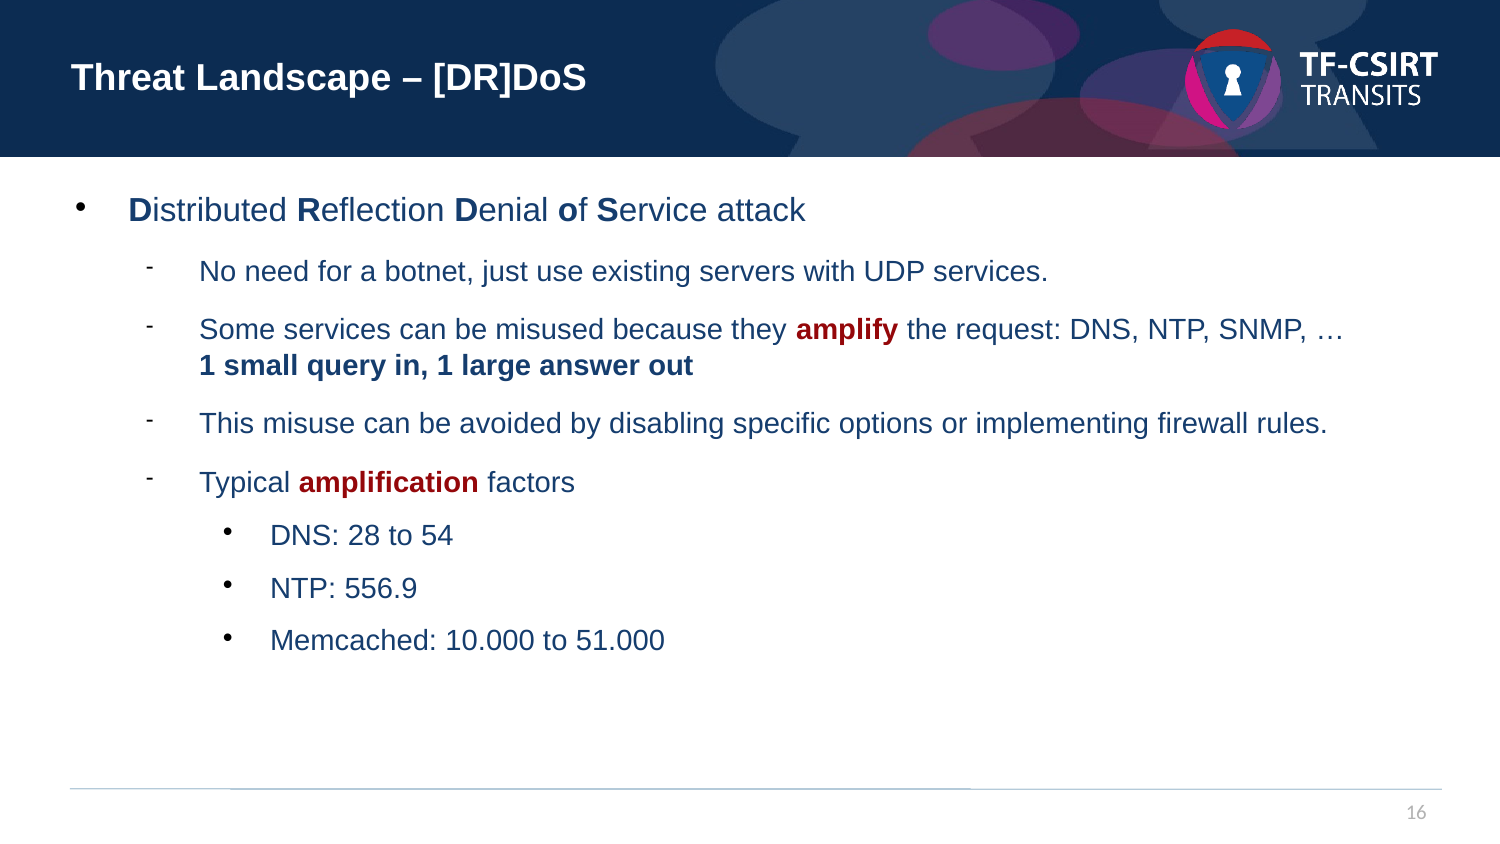

Threat Landscape – [DR]DoS
Distributed Reflection Denial of Service attack
No need for a botnet, just use existing servers with UDP services.
Some services can be misused because they amplify the request: DNS, NTP, SNMP, …
1 small query in, 1 large answer out
This misuse can be avoided by disabling specific options or implementing firewall rules.
Typical amplification factors
DNS: 28 to 54
NTP: 556.9
Memcached: 10.000 to 51.000
16